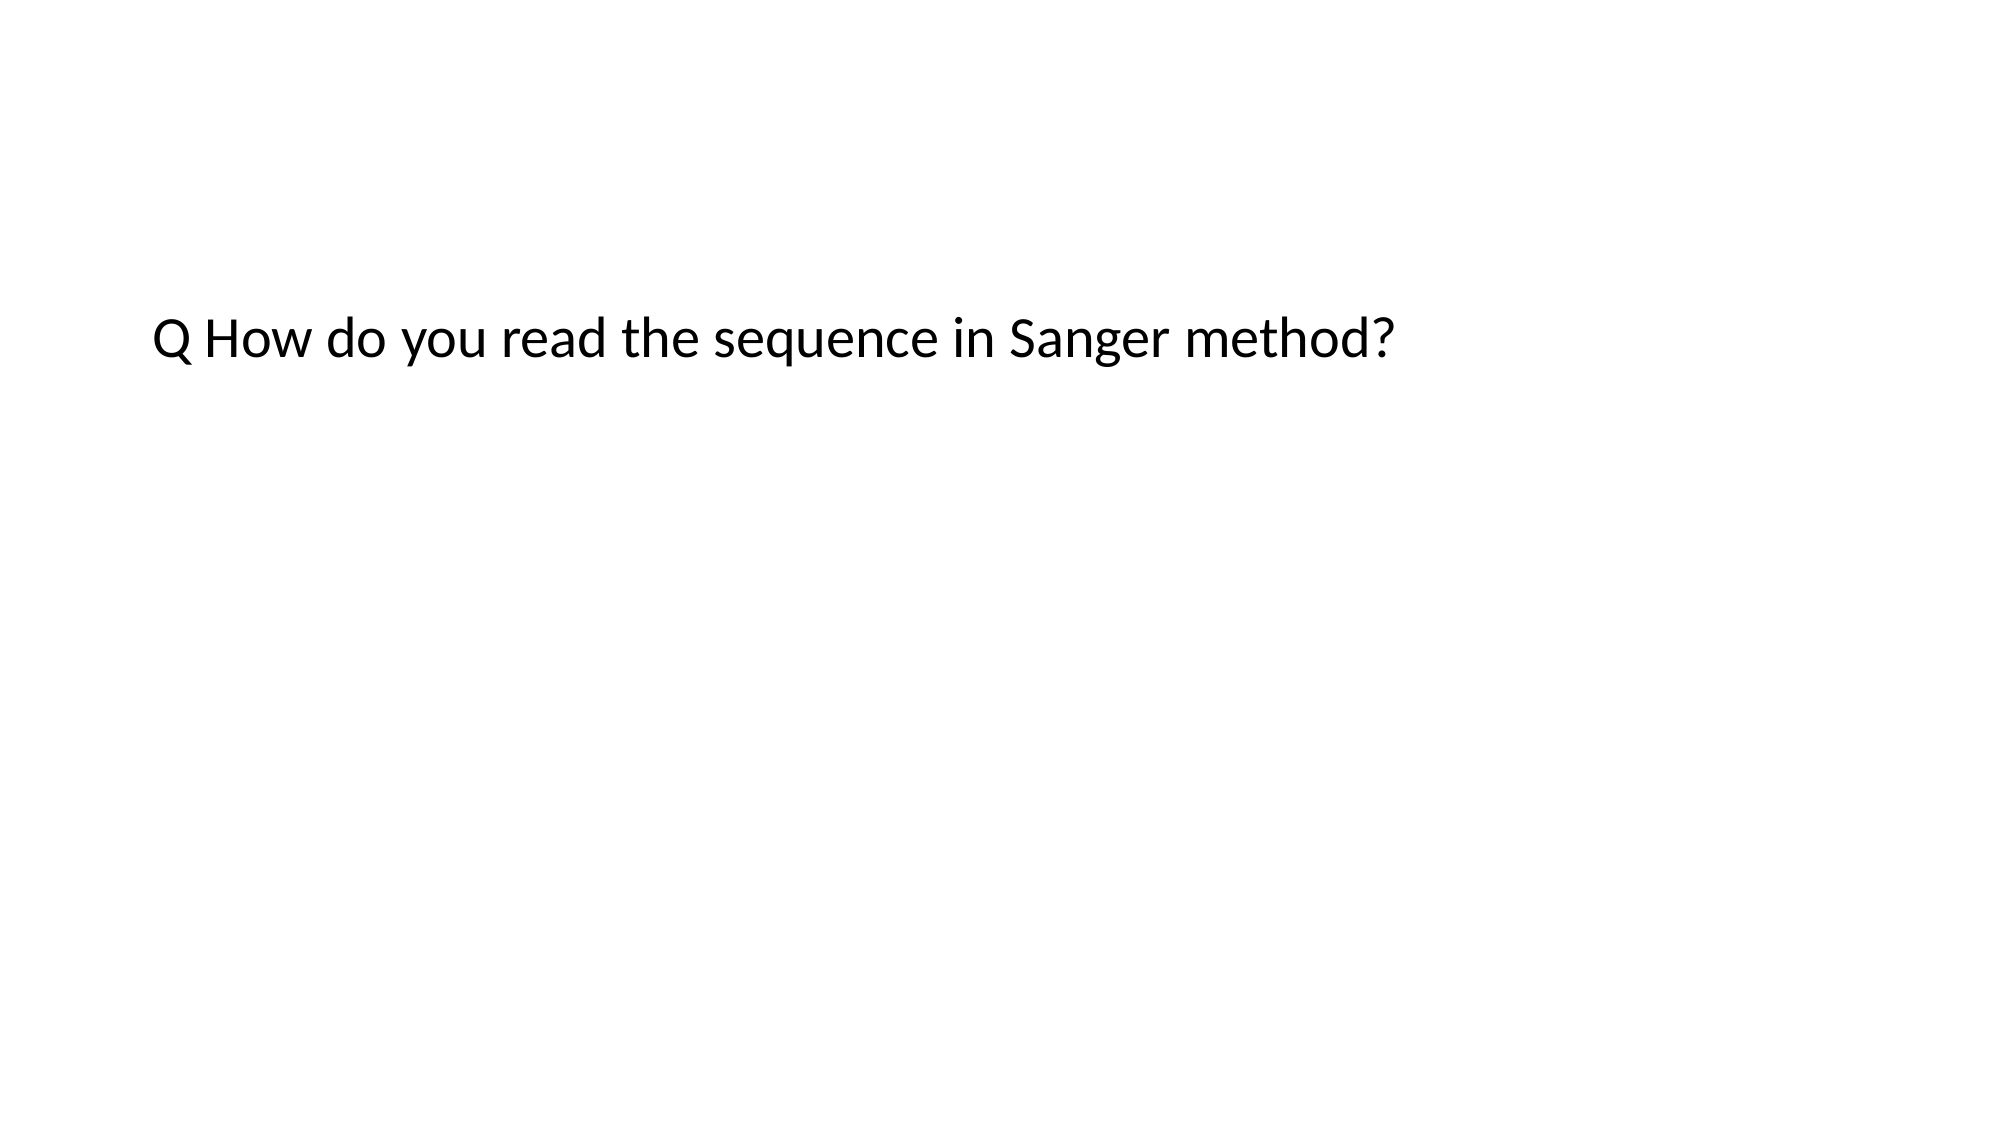

Q How do you read the sequence in Sanger method?